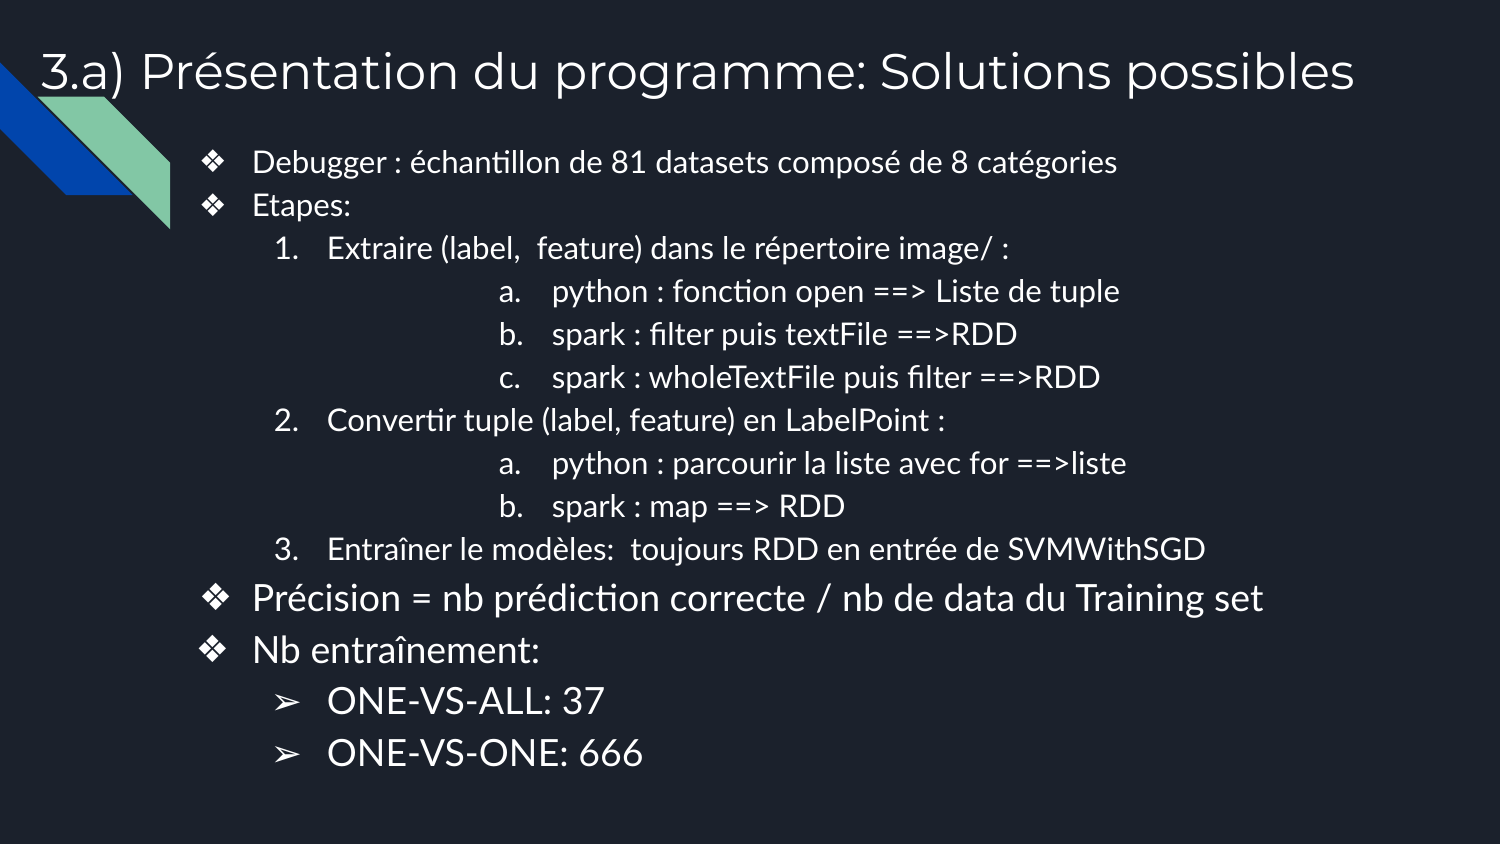

# 3.a) Présentation du programme: Solutions possibles
Debugger : échantillon de 81 datasets composé de 8 catégories
Etapes:
Extraire (label,  feature) dans le répertoire image/ :
python : fonction open ==> Liste de tuple
spark : filter puis textFile ==>RDD
spark : wholeTextFile puis filter ==>RDD
Convertir tuple (label, feature) en LabelPoint :
python : parcourir la liste avec for ==>liste
spark : map ==> RDD
Entraîner le modèles:  toujours RDD en entrée de SVMWithSGD
Précision = nb prédiction correcte / nb de data du Training set
Nb entraînement:
ONE-VS-ALL: 37
ONE-VS-ONE: 666